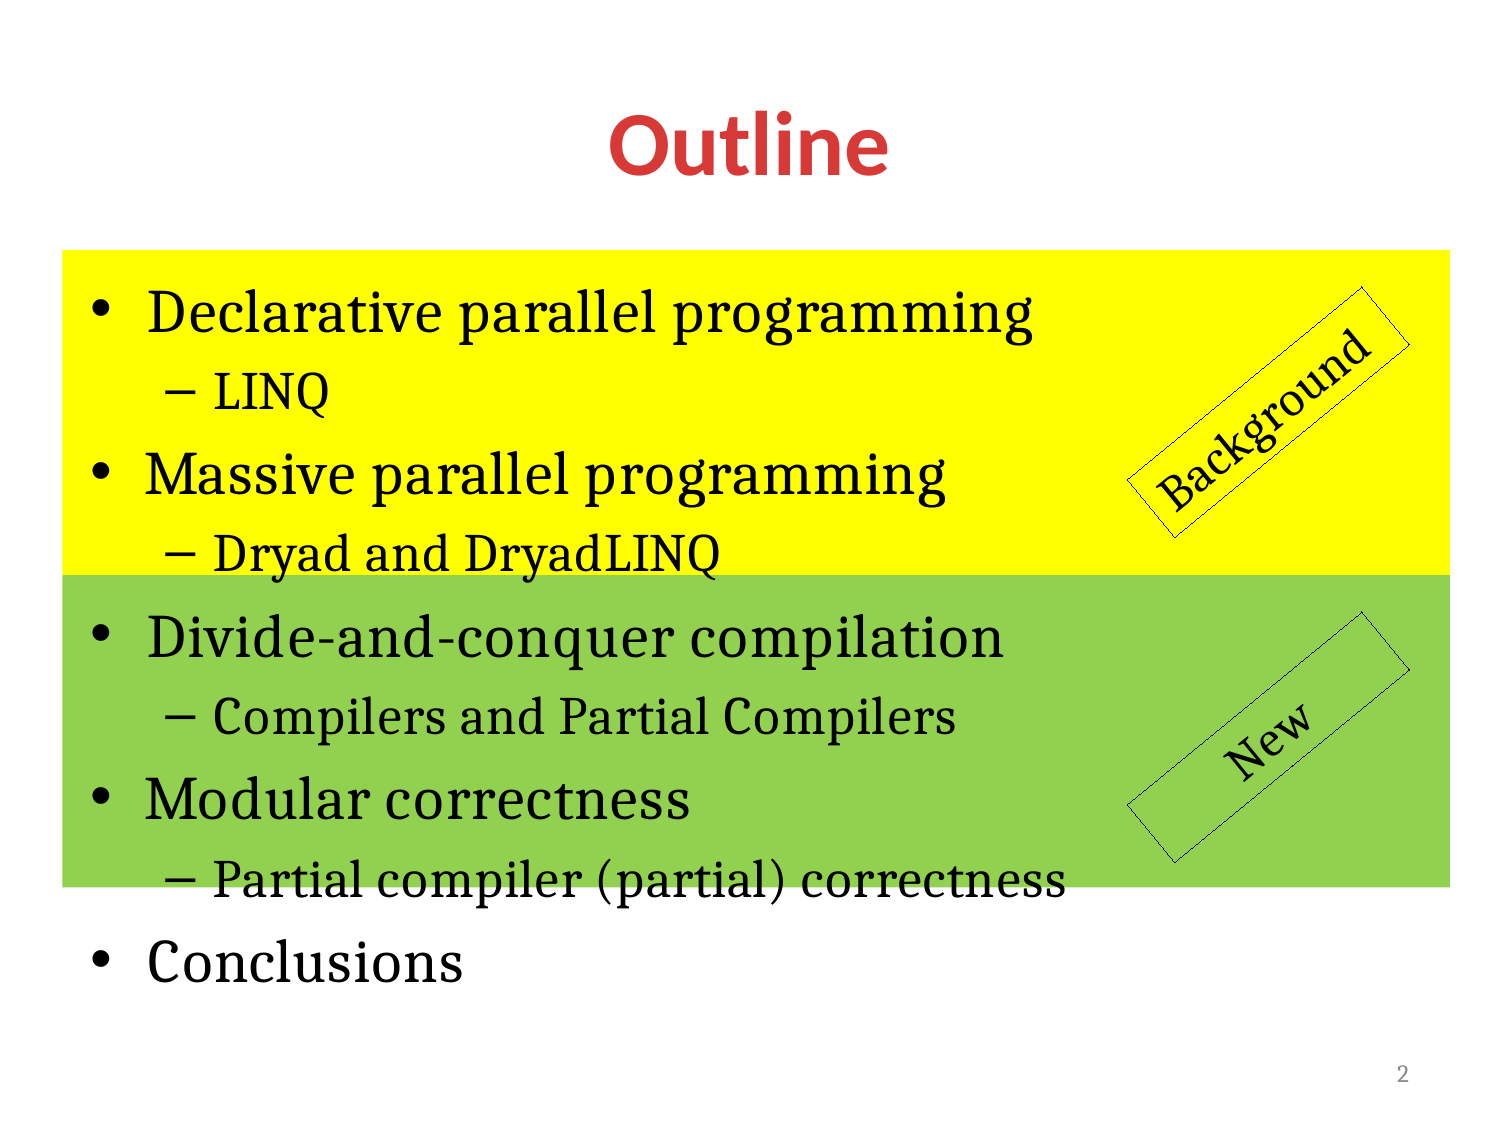

# Outline

Declarative parallel programming
LINQ
Massive parallel programming
Dryad and DryadLINQ
Divide-and-conquer compilation
Compilers and Partial Compilers
Modular correctness
Partial compiler (partial) correctness
Conclusions

Background

New
2